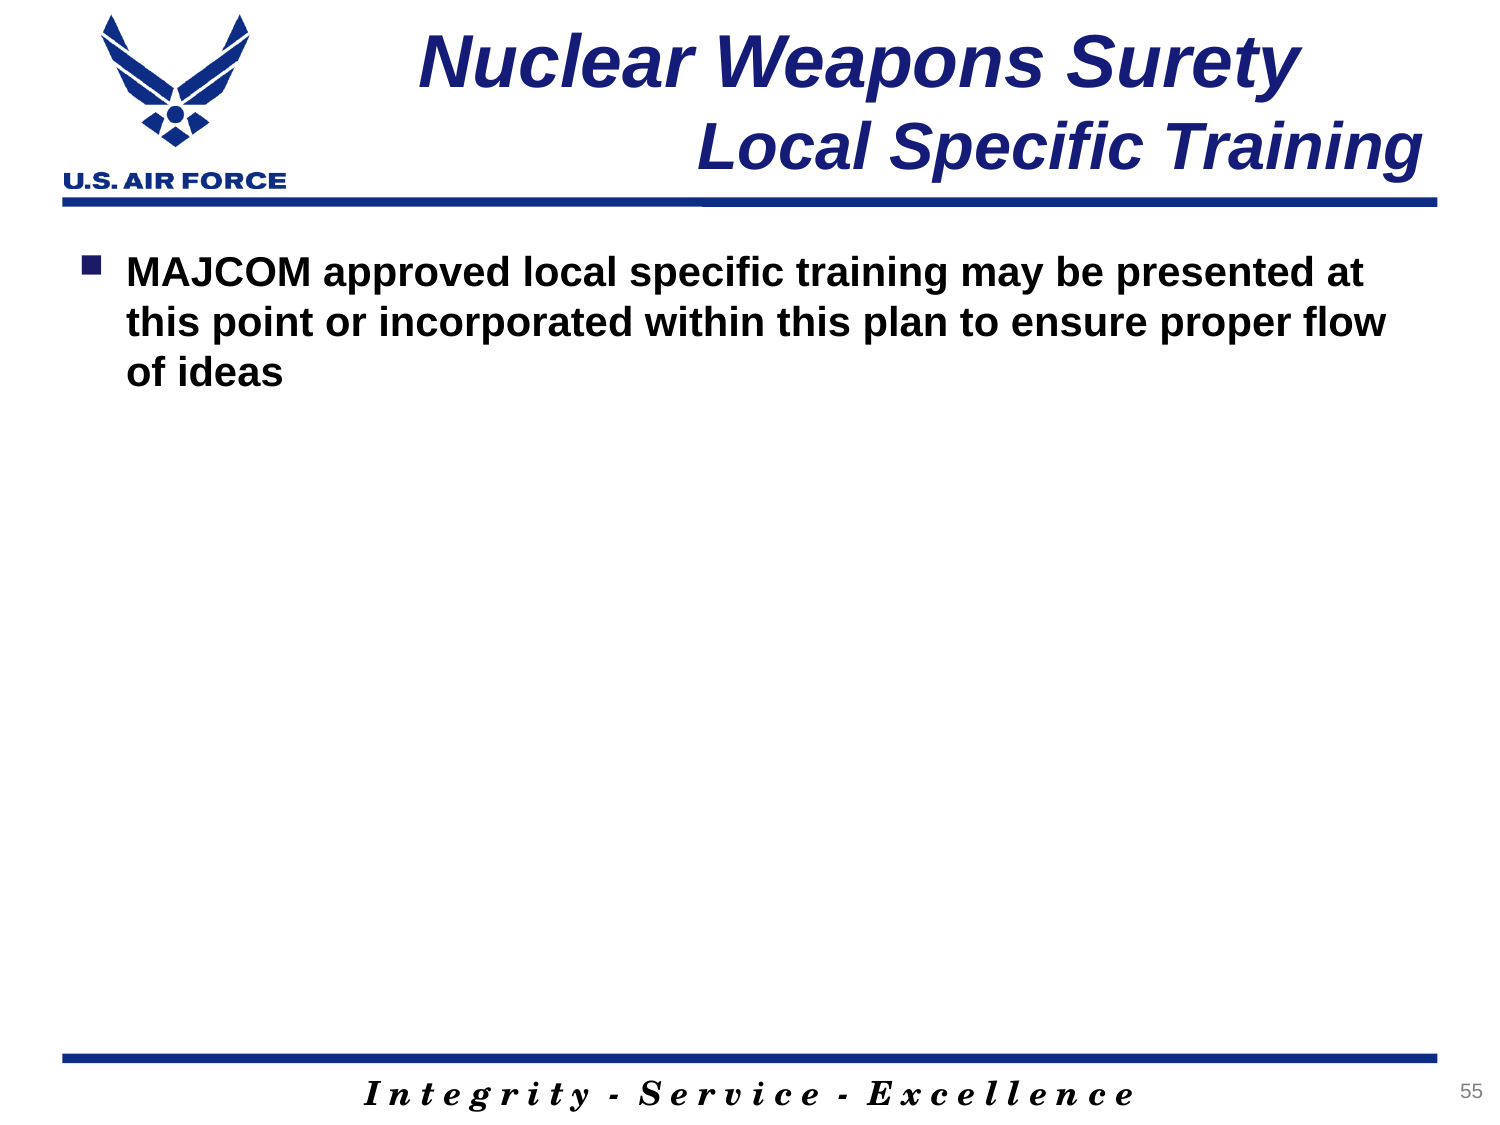

# Nuclear Weapons Surety       Local Specific Training
MAJCOM approved local specific training may be presented at this point or incorporated within this plan to ensure proper flow of ideas

55